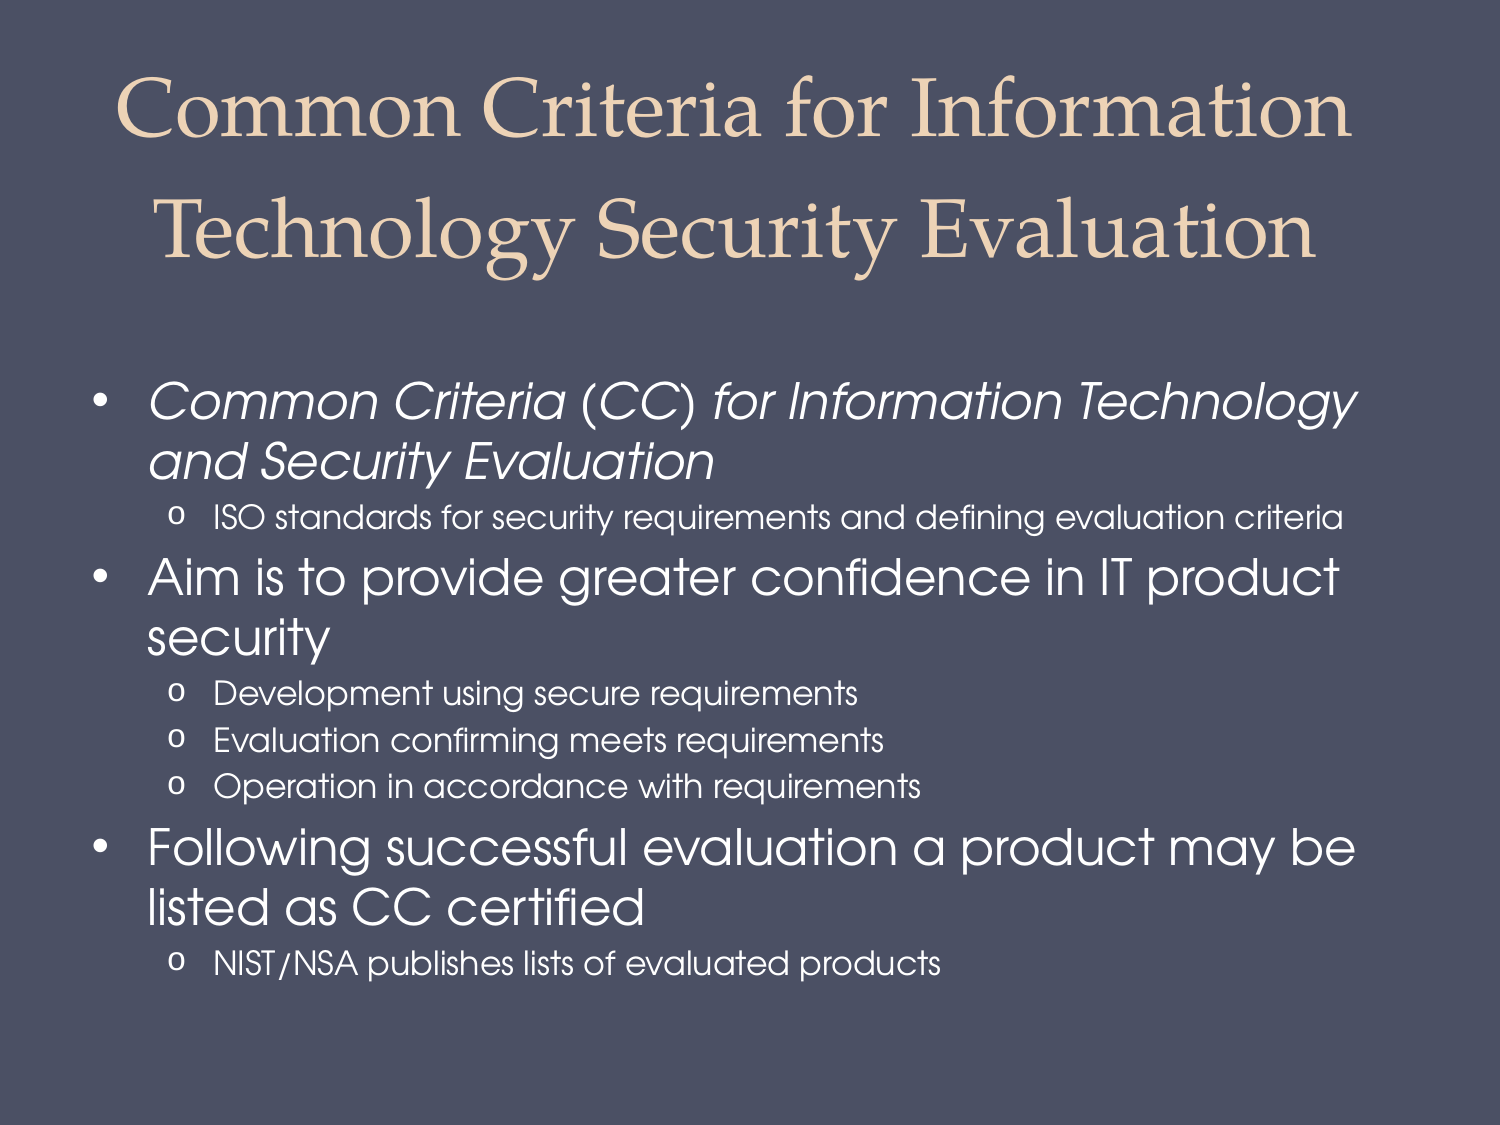

# Common Criteria for Information Technology Security Evaluation
Common Criteria (CC) for Information Technology and Security Evaluation
ISO standards for security requirements and defining evaluation criteria
Aim is to provide greater confidence in IT product security
Development using secure requirements
Evaluation confirming meets requirements
Operation in accordance with requirements
Following successful evaluation a product may be listed as CC certified
NIST/NSA publishes lists of evaluated products